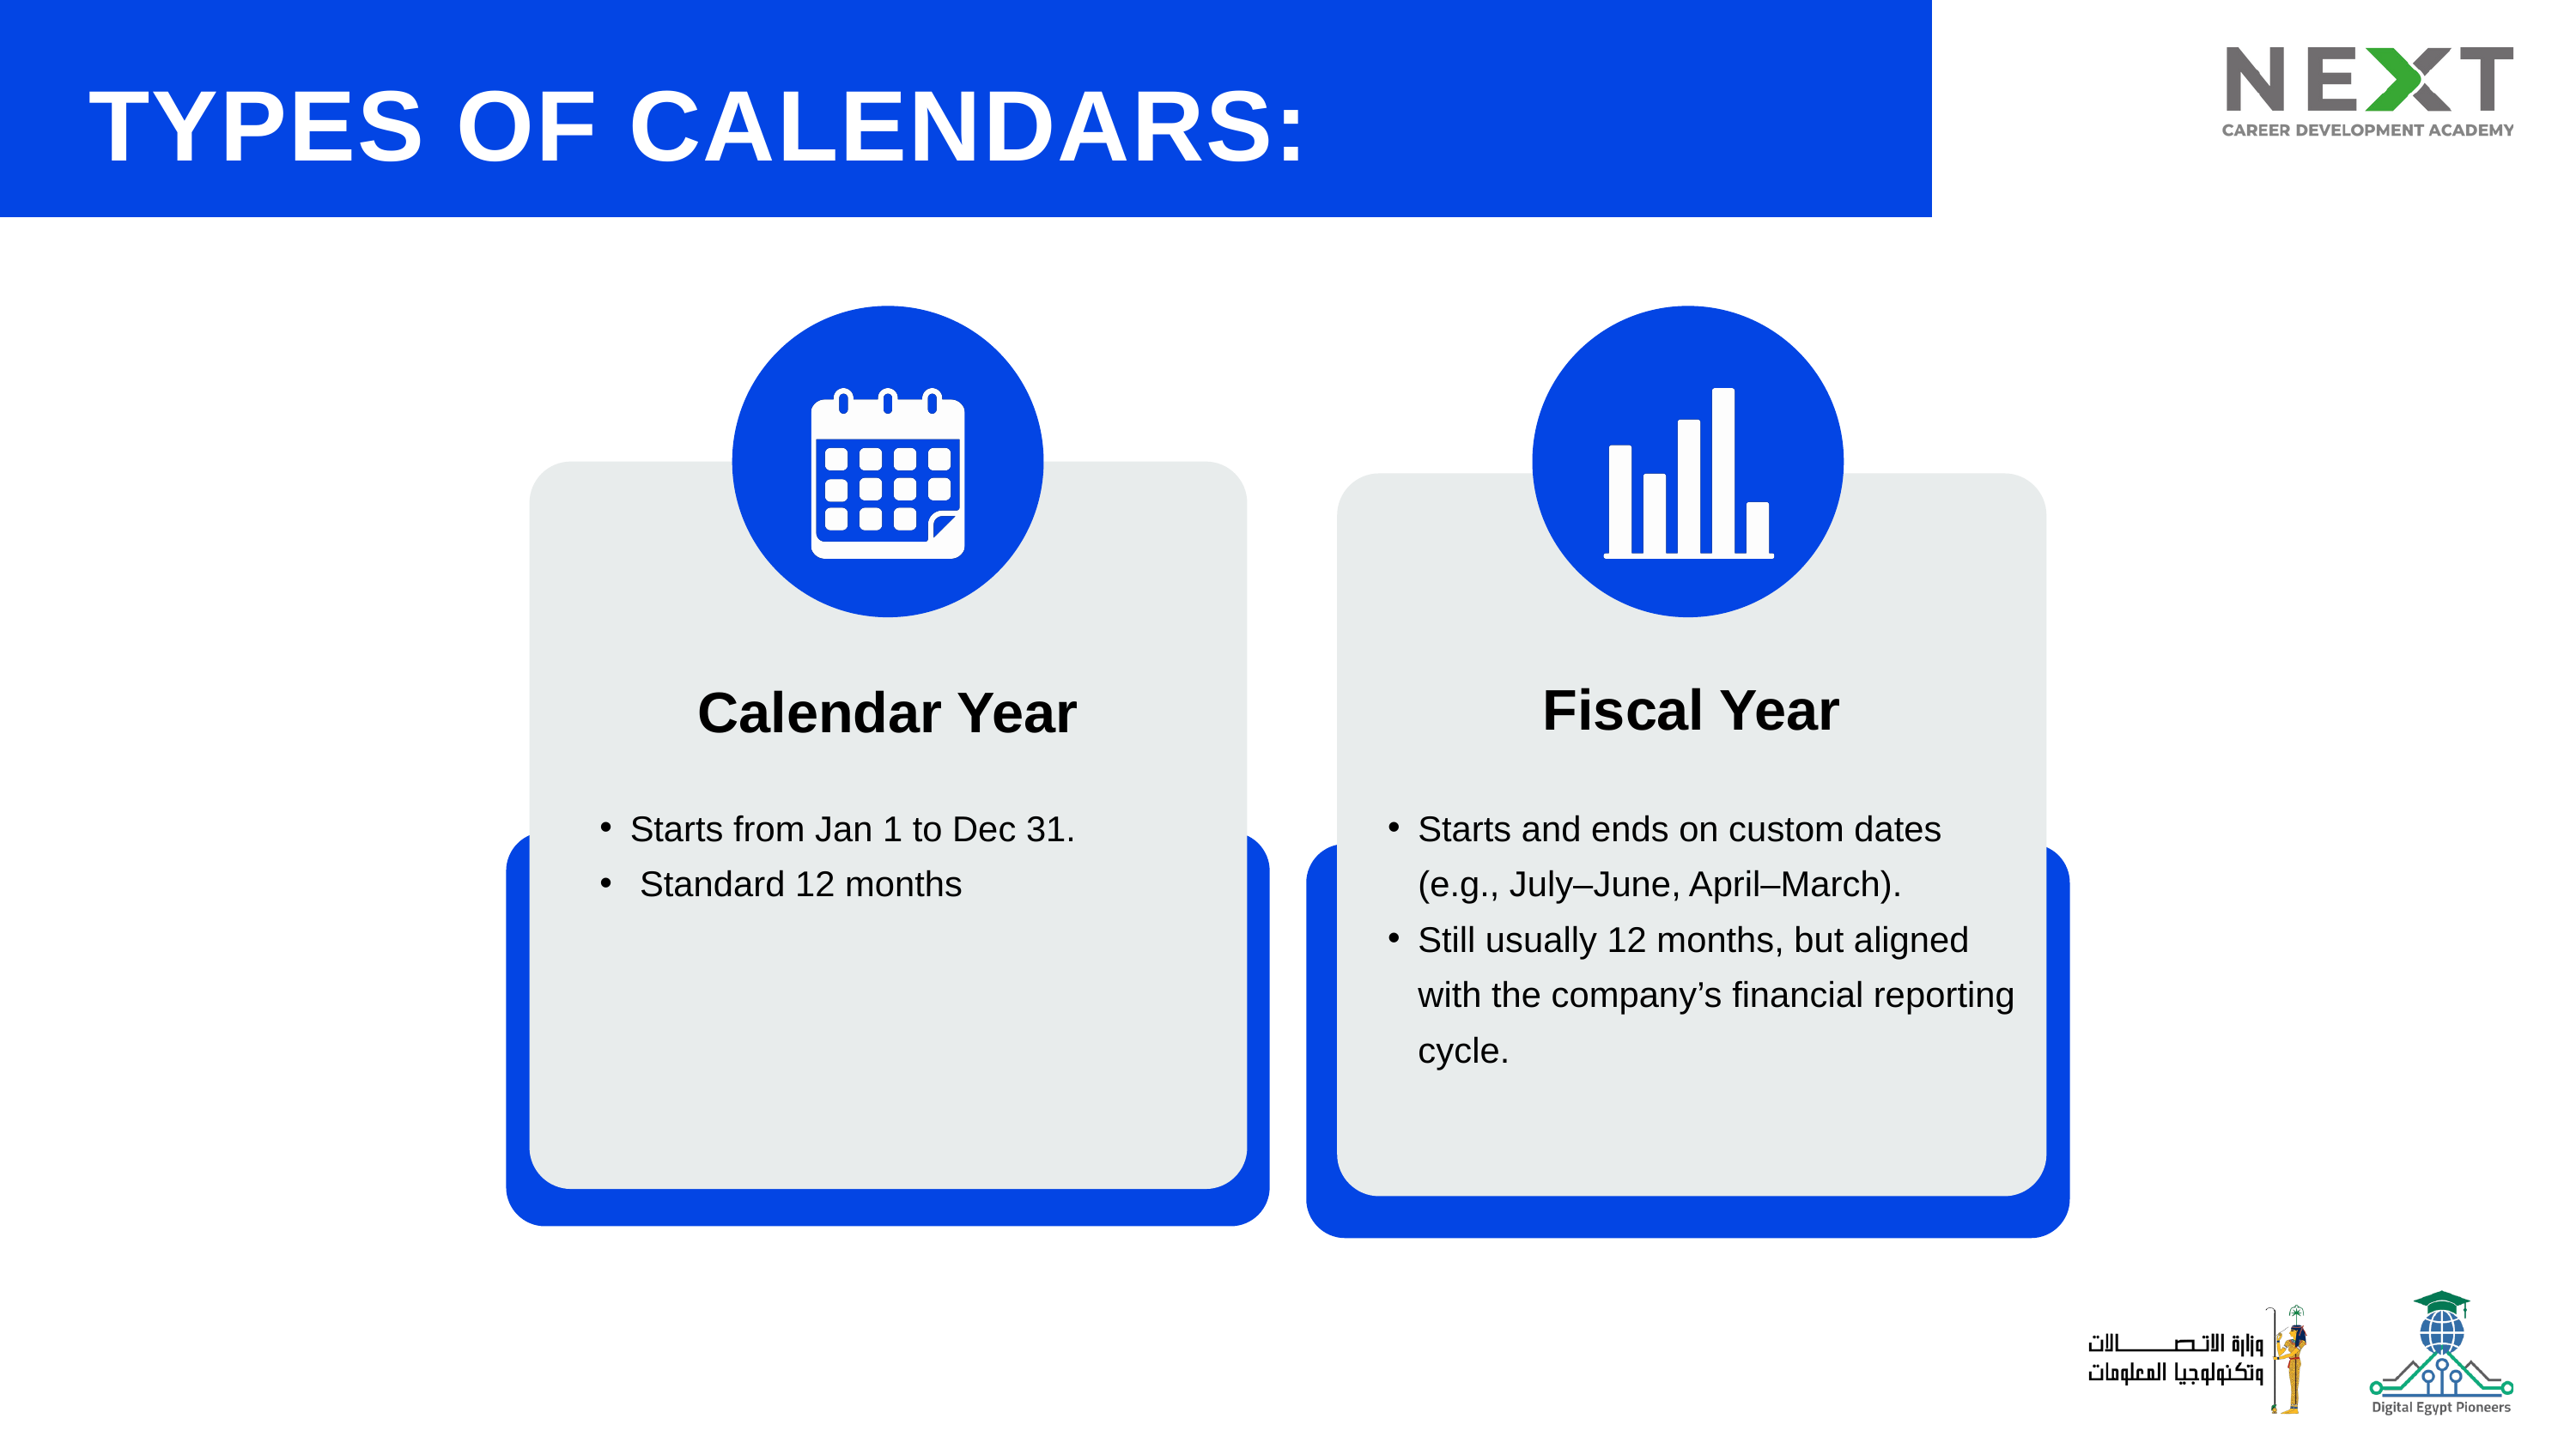

TYPES OF CALENDARS:

Fiscal Year
Calendar Year
Starts from Jan 1 to Dec 31.
 Standard 12 months

Starts and ends on custom dates (e.g., July–June, April–March).
Still usually 12 months, but aligned with the company’s financial reporting cycle.